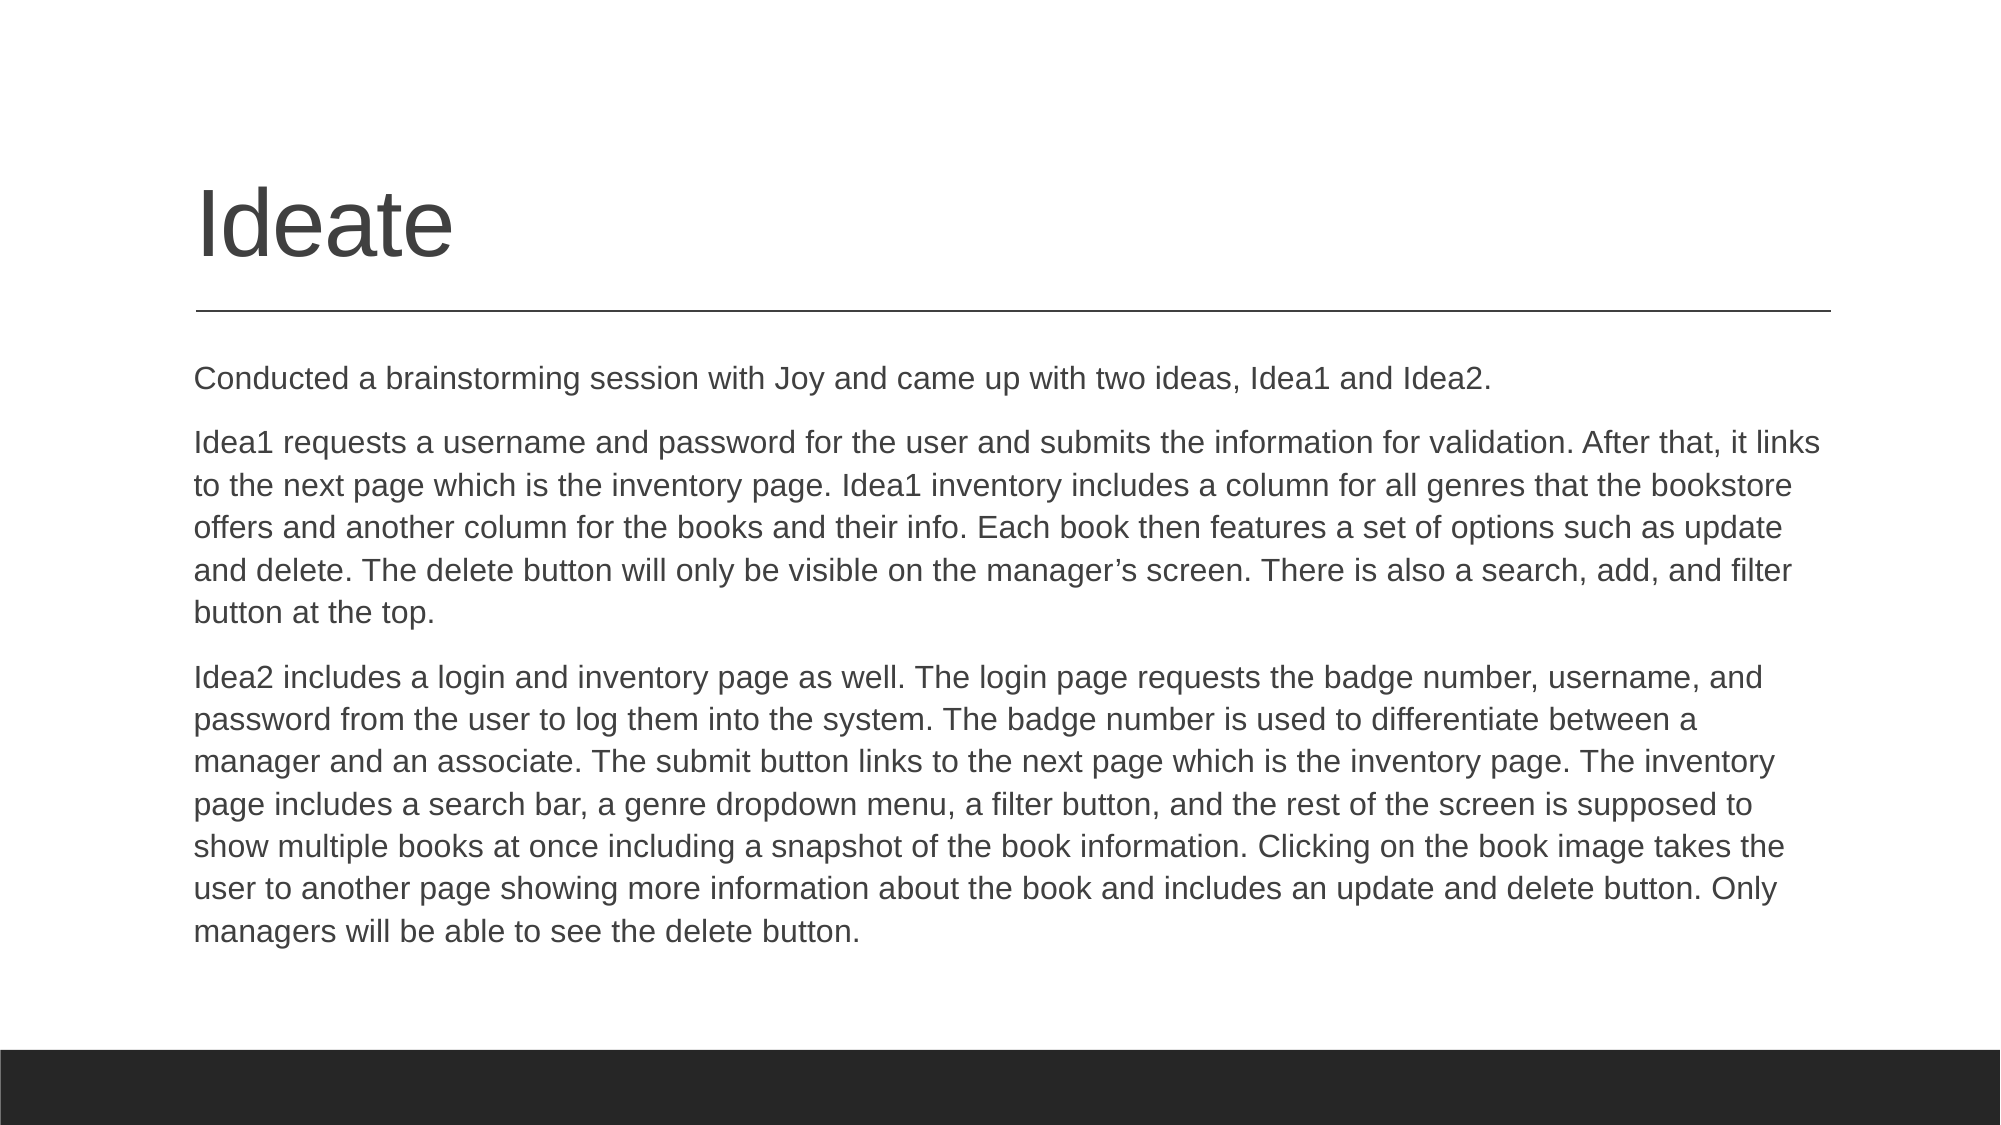

# Ideate
Conducted a brainstorming session with Joy and came up with two ideas, Idea1 and Idea2.
Idea1 requests a username and password for the user and submits the information for validation. After that, it links to the next page which is the inventory page. Idea1 inventory includes a column for all genres that the bookstore offers and another column for the books and their info. Each book then features a set of options such as update and delete. The delete button will only be visible on the manager’s screen. There is also a search, add, and filter button at the top.
Idea2 includes a login and inventory page as well. The login page requests the badge number, username, and password from the user to log them into the system. The badge number is used to differentiate between a manager and an associate. The submit button links to the next page which is the inventory page. The inventory page includes a search bar, a genre dropdown menu, a filter button, and the rest of the screen is supposed to show multiple books at once including a snapshot of the book information. Clicking on the book image takes the user to another page showing more information about the book and includes an update and delete button. Only managers will be able to see the delete button.